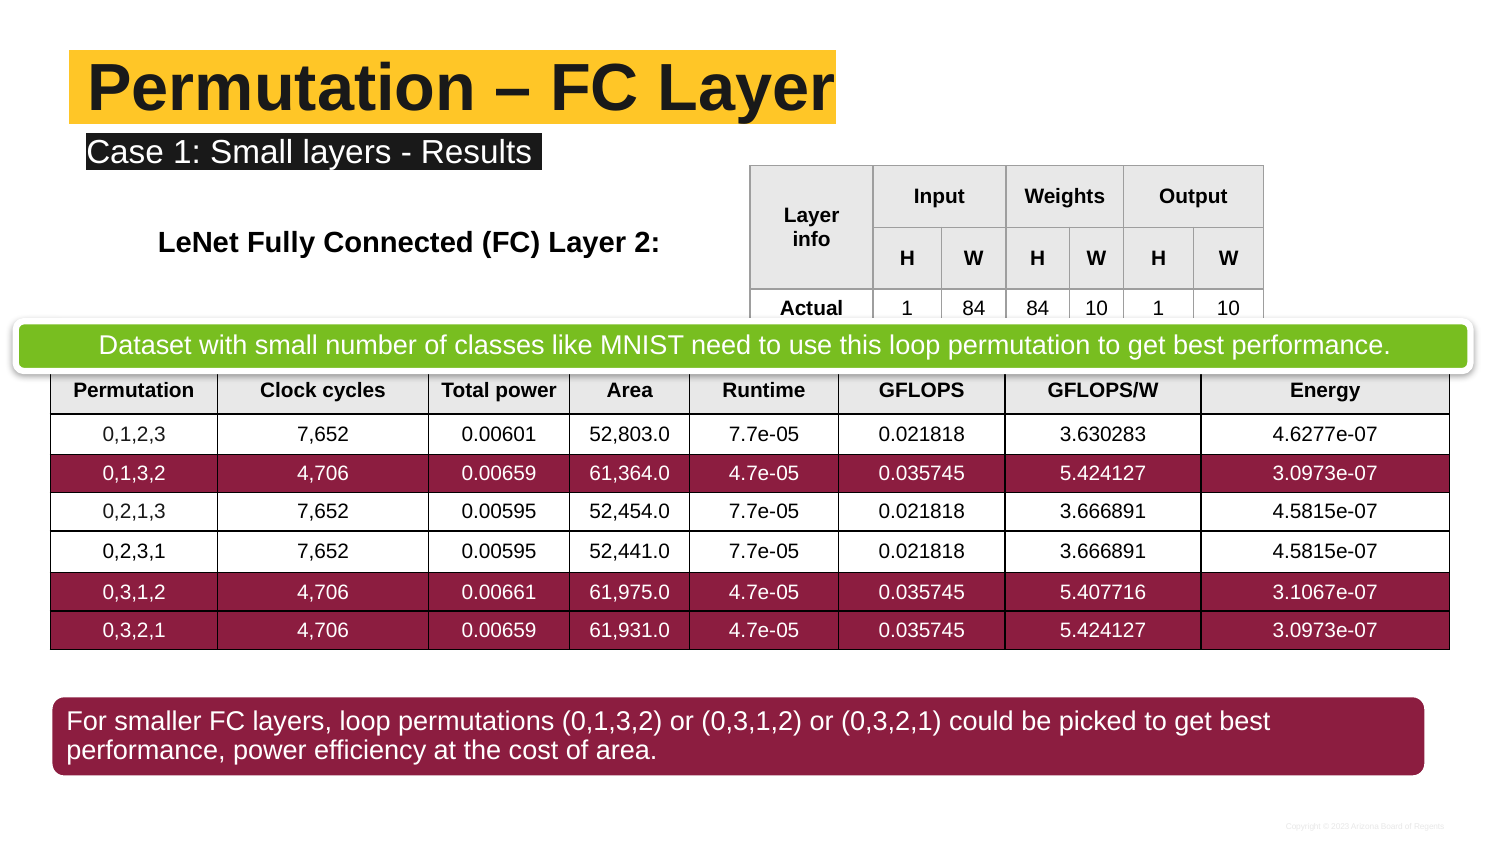

# Permutation – FC Layer
Case 1: Small layers - Results
| Layer info | Input |  | Weights |  | Output |  |
| --- | --- | --- | --- | --- | --- | --- |
|  | H | W | H | W | H | W |
| Actual | 1 | 84 | 84 | 10 | 1 | 10 |
| Executed | 1 | 84 | 84 | 10 | 1 | 10 |
LeNet Fully Connected (FC) Layer 2:
Dataset with small number of classes like MNIST need to use this loop permutation to get best performance.
| Permutation | Clock cycles | Total power | Area | Runtime | GFLOPS | GFLOPS/W | Energy |
| --- | --- | --- | --- | --- | --- | --- | --- |
| 0,1,2,3 | 7,652 | 0.00601 | 52,803.0 | 7.7e-05 | 0.021818 | 3.630283 | 4.6277e-07 |
| 0,1,3,2 | 4,706 | 0.00659 | 61,364.0 | 4.7e-05 | 0.035745 | 5.424127 | 3.0973e-07 |
| 0,2,1,3 | 7,652 | 0.00595 | 52,454.0 | 7.7e-05 | 0.021818 | 3.666891 | 4.5815e-07 |
| 0,2,3,1 | 7,652 | 0.00595 | 52,441.0 | 7.7e-05 | 0.021818 | 3.666891 | 4.5815e-07 |
| 0,3,1,2 | 4,706 | 0.00661 | 61,975.0 | 4.7e-05 | 0.035745 | 5.407716 | 3.1067e-07 |
| 0,3,2,1 | 4,706 | 0.00659 | 61,931.0 | 4.7e-05 | 0.035745 | 5.424127 | 3.0973e-07 |
For smaller FC layers, loop permutations (0,1,3,2) or (0,3,1,2) or (0,3,2,1) could be picked to get best performance, power efficiency at the cost of area.